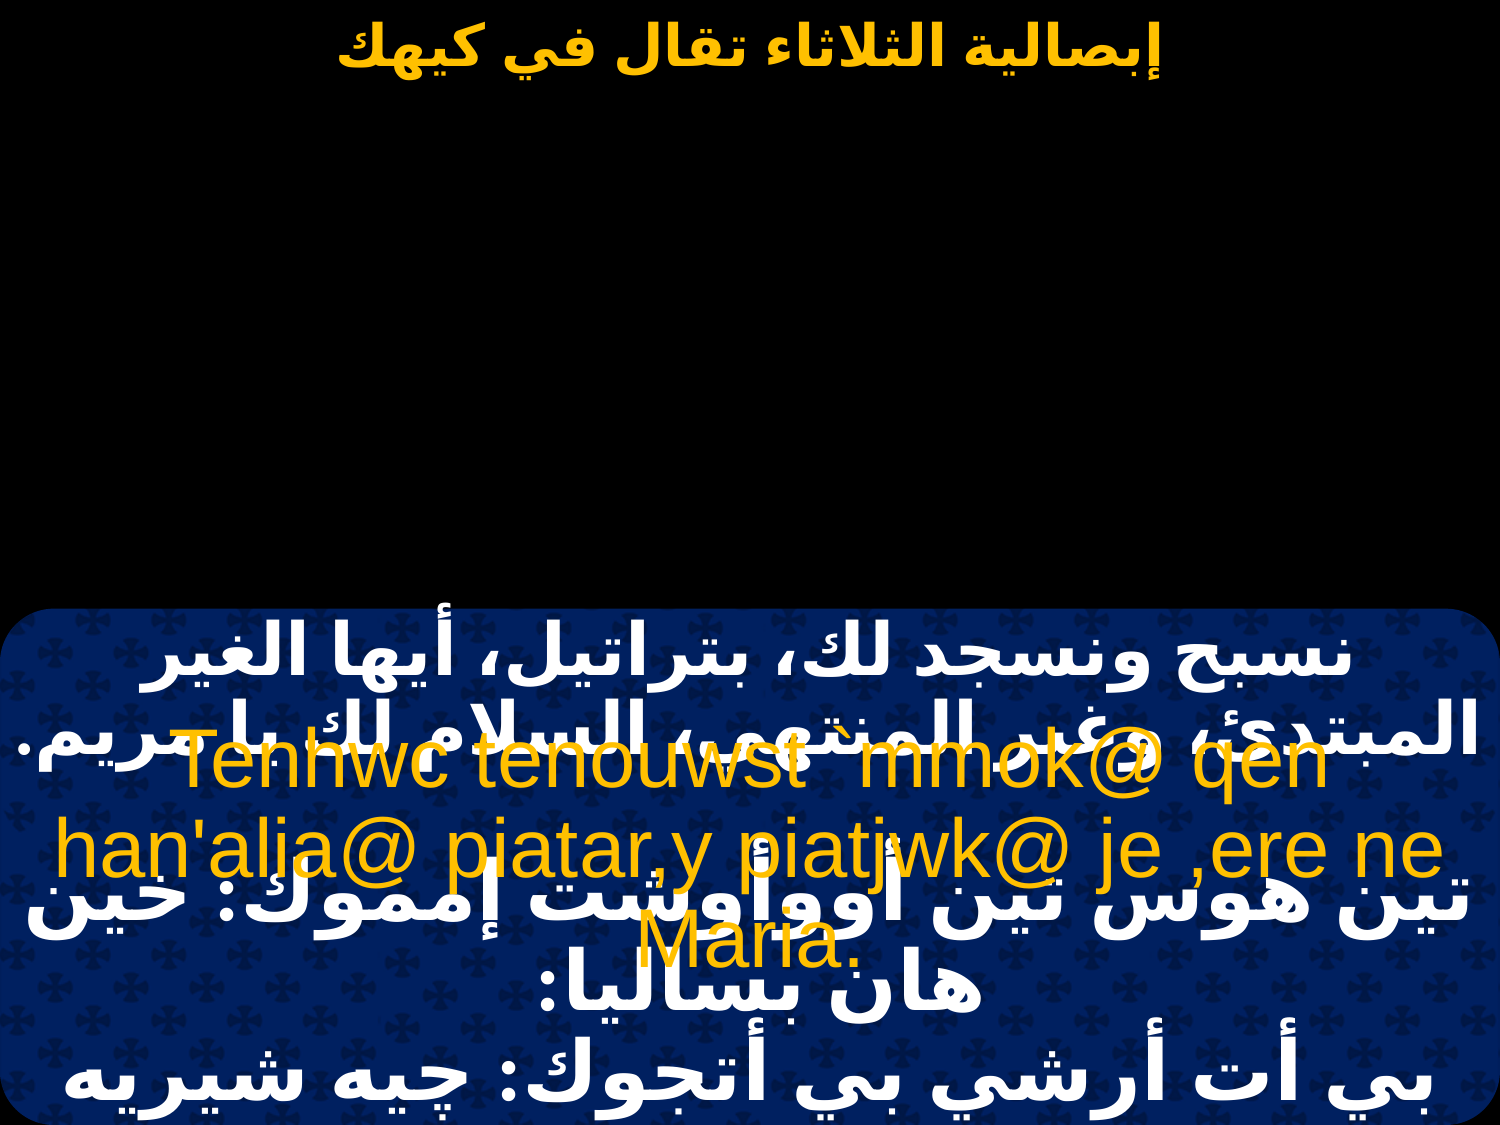

#
نسبح ونسجد لك، بتراتيل، أيها الغير المبتدئ، وغير المنتهي، السلام لك يا مريم.
Tenhwc tenouwst `mmok@ qen han'alia@ piatar,y piatjwk@ je ,ere ne Maria.
تين هوس تين أووأوشت إمموك: خين هان بساليا:
بي أت أرشي بي أتجوك: چيه شيريه نيه ماريا.